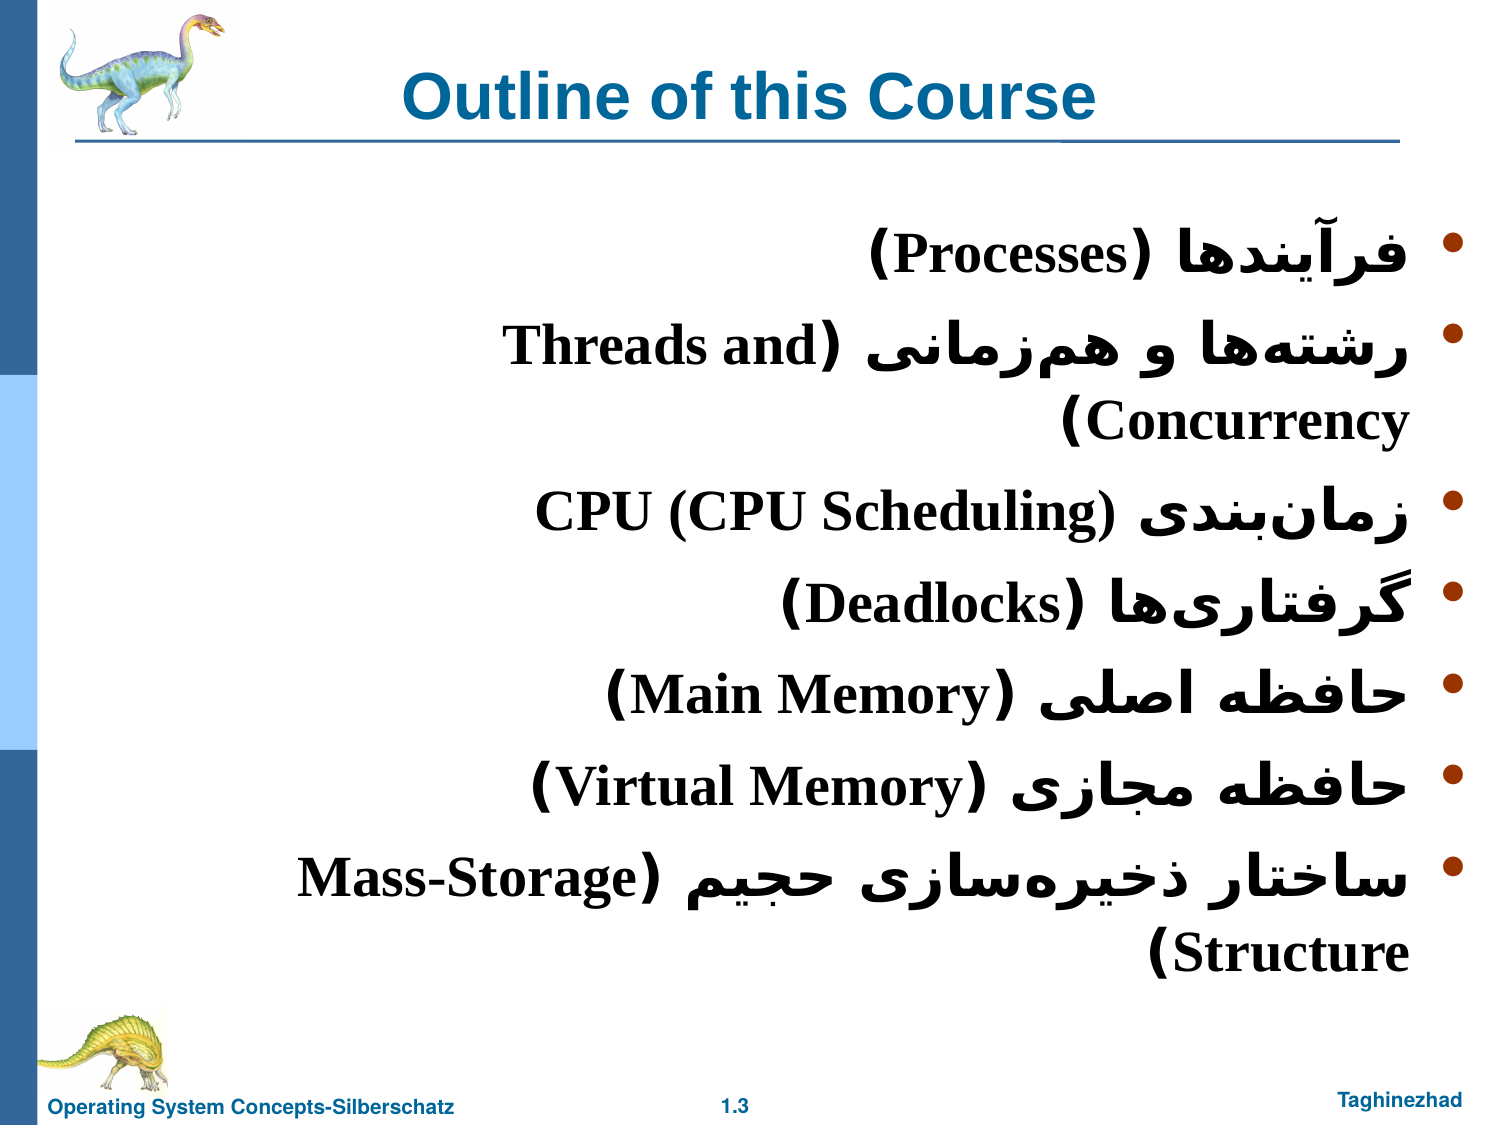

# Outline of this Course
فرآیندها (Processes)
رشته‌ها و هم‌زمانی (Threads and Concurrency)
زمان‌بندی CPU (CPU Scheduling)
گرفتاری‌ها (Deadlocks)
حافظه اصلی (Main Memory)
حافظه مجازی (Virtual Memory)
ساختار ذخیره‌سازی حجیم (Mass-Storage Structure)